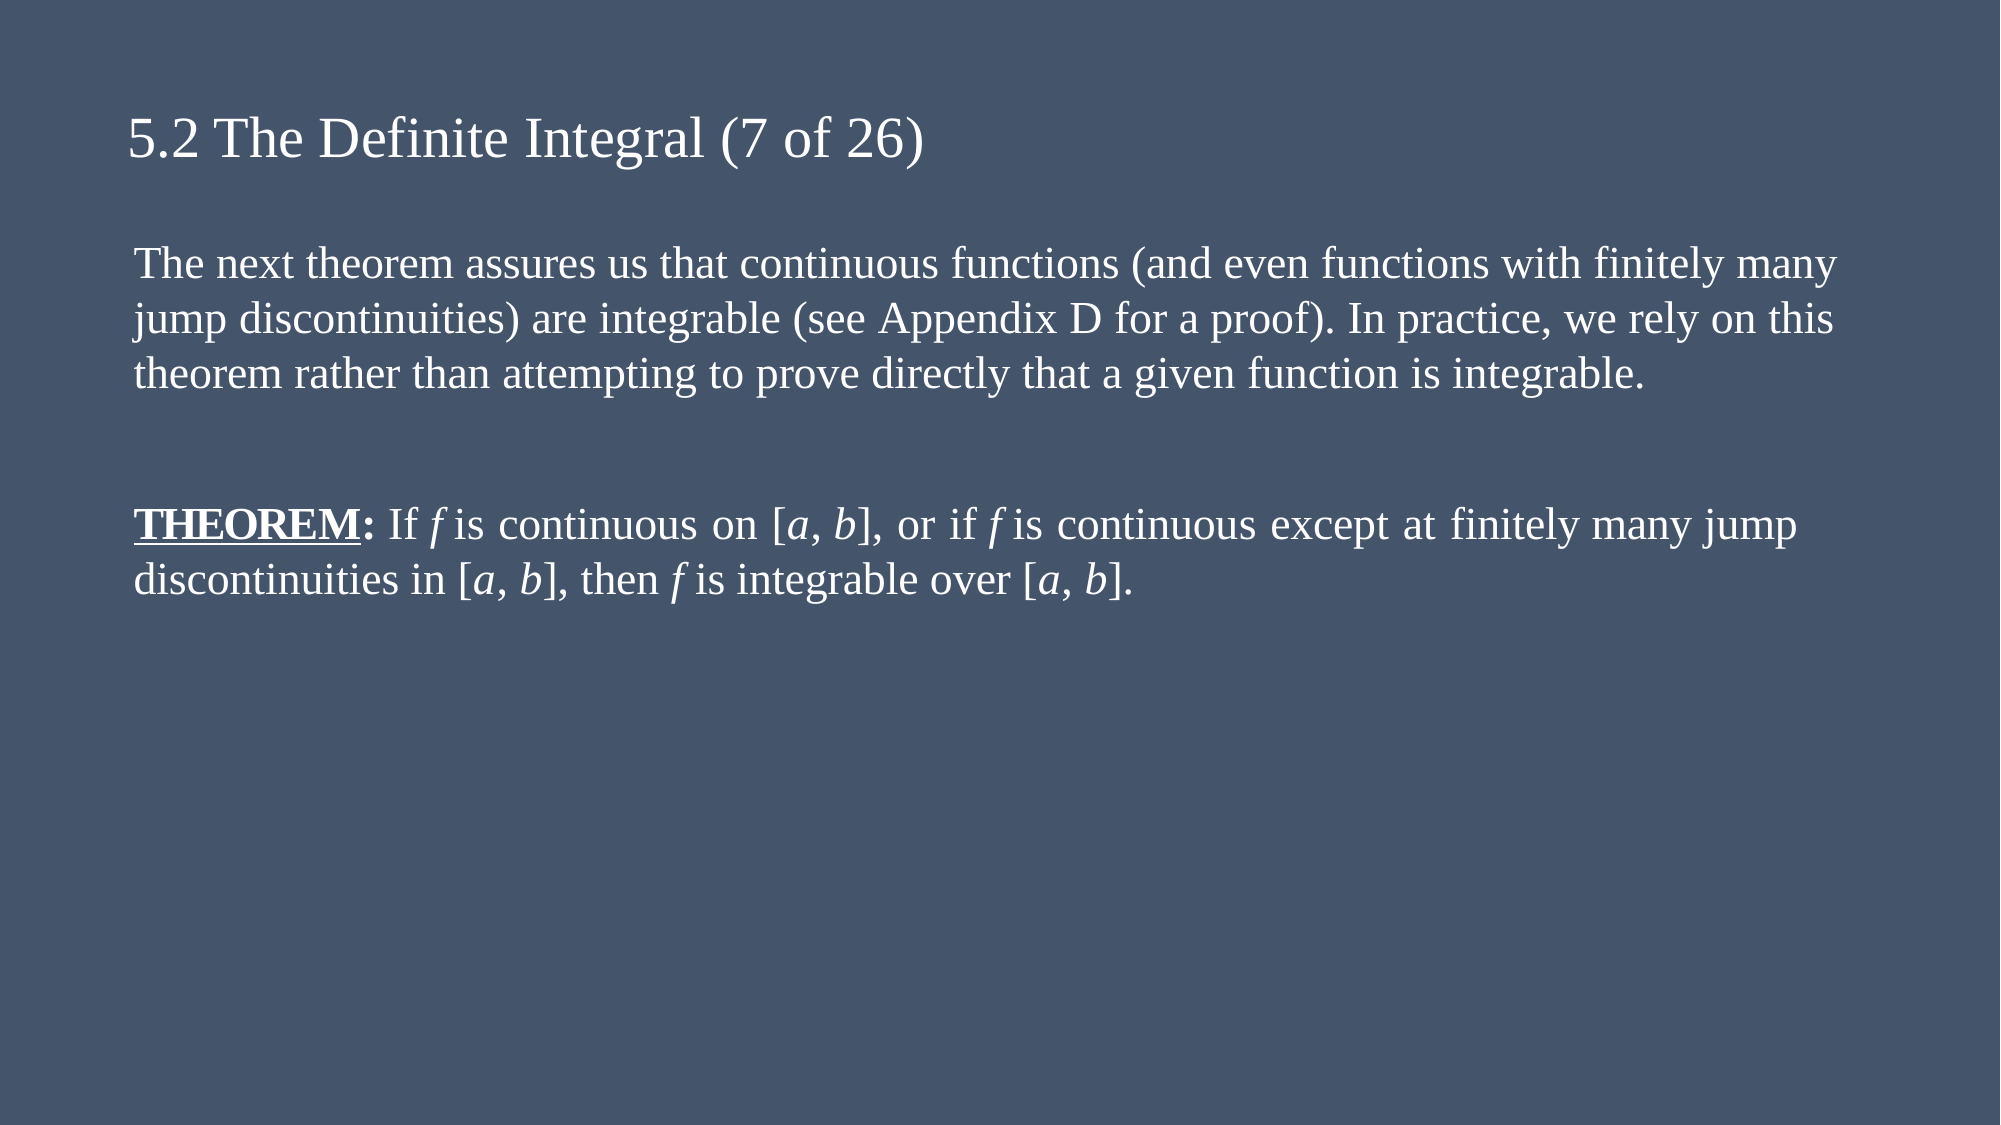

# 5.2 The Definite Integral (7 of 26)
The next theorem assures us that continuous functions (and even functions with finitely many jump discontinuities) are integrable (see Appendix D for a proof). In practice, we rely on this theorem rather than attempting to prove directly that a given function is integrable.

THEOREM: If f is continuous on [a, b], or if f is continuous except at finitely many jump discontinuities in [a, b], then f is integrable over [a, b].